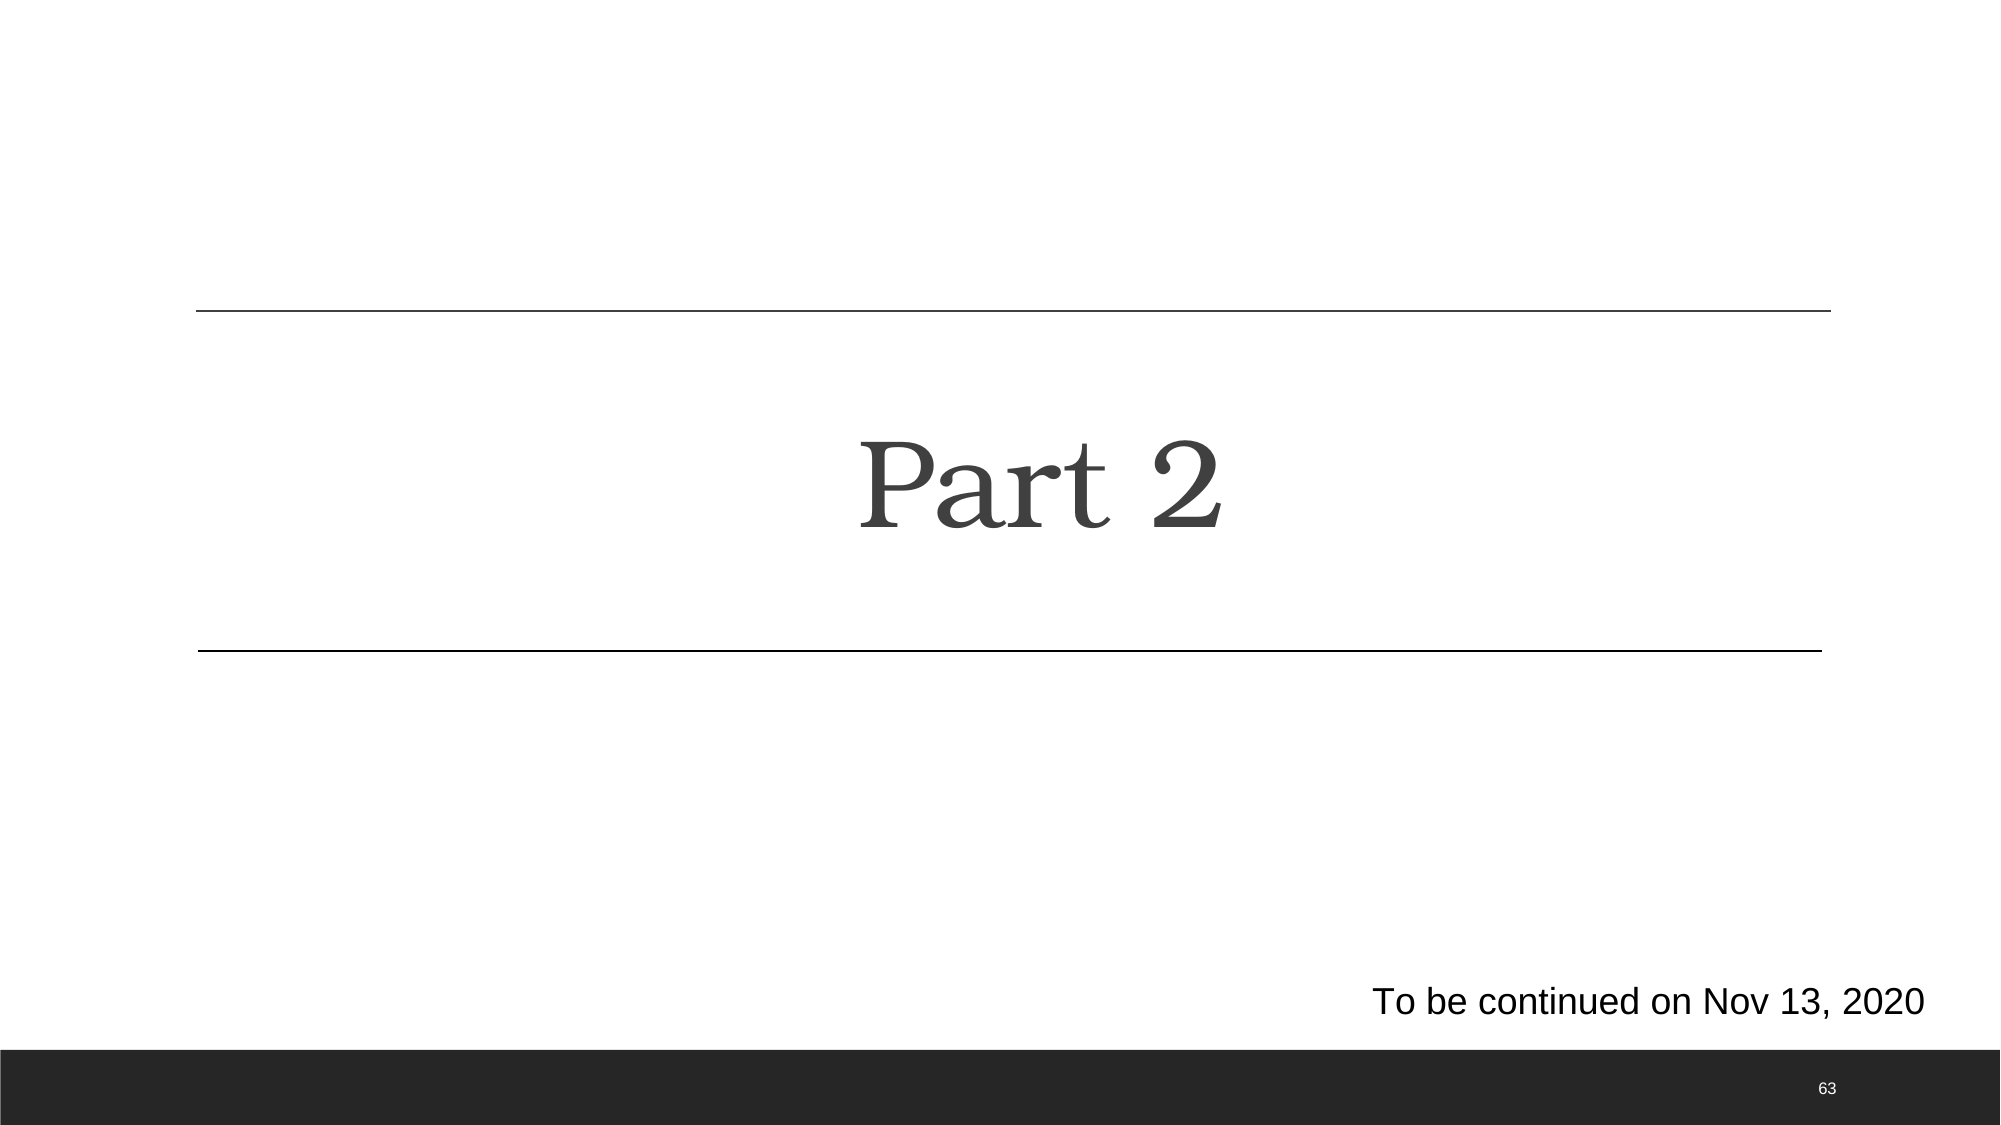

# Part 2
To be continued on Nov 13, 2020
63